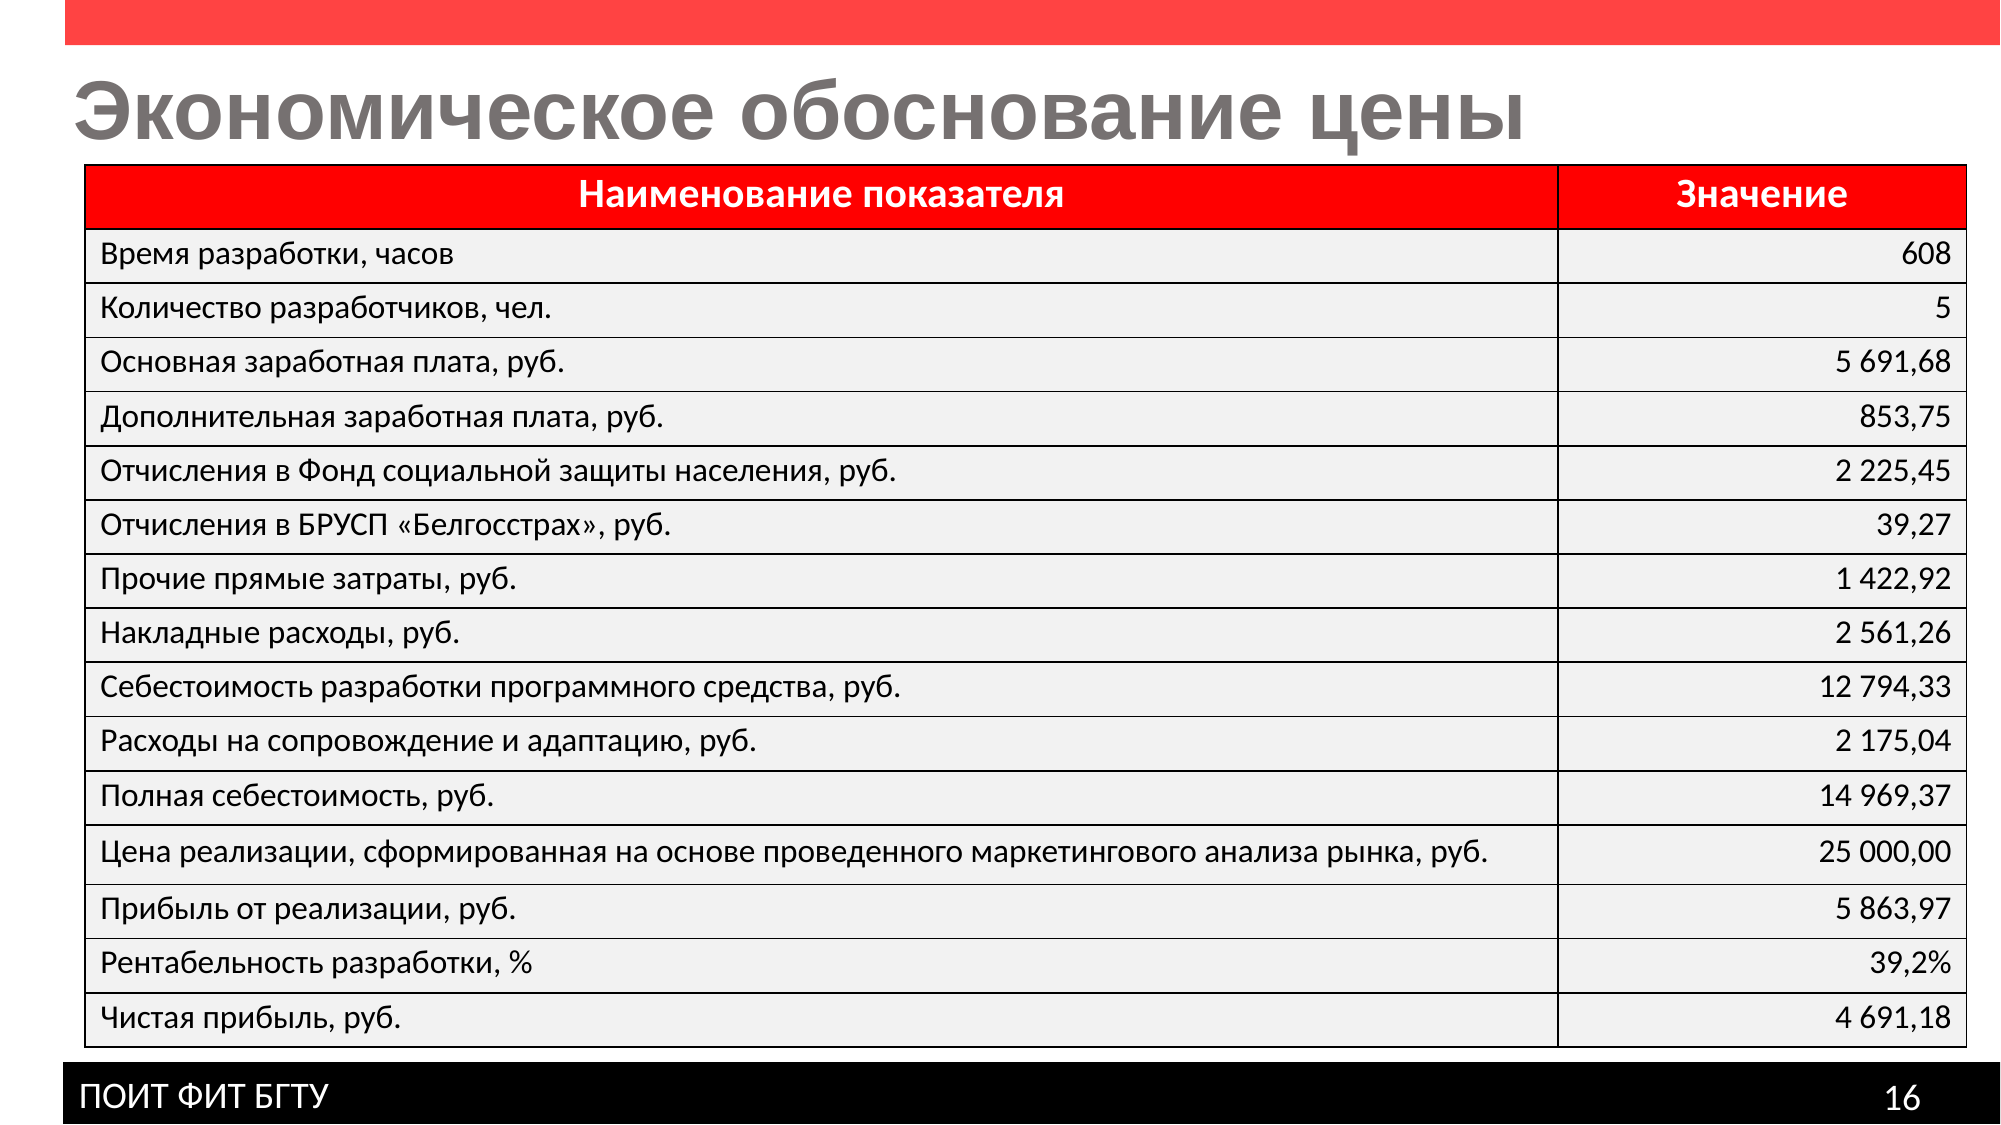

Экономическое обоснование цены
| Наименование показателя | Значение |
| --- | --- |
| Время разработки, часов | 608 |
| Количество разработчиков, чел. | 5 |
| Основная заработная плата, руб. | 5 691,68 |
| Дополнительная заработная плата, руб. | 853,75 |
| Отчисления в Фонд социальной защиты населения, руб. | 2 225,45 |
| Отчисления в БРУСП «Белгосстрах», руб. | 39,27 |
| Прочие прямые затраты, руб. | 1 422,92 |
| Накладные расходы, руб. | 2 561,26 |
| Себестоимость разработки программного средства, руб. | 12 794,33 |
| Расходы на сопровождение и адаптацию, руб. | 2 175,04 |
| Полная себестоимость, руб. | 14 969,37 |
| Цена реализации, сформированная на основе проведенного маркетингового анализа рынка, руб. | 25 000,00 |
| Прибыль от реализации, руб. | 5 863,97 |
| Рентабельность разработки, % | 39,2% |
| Чистая прибыль, руб. | 4 691,18 |